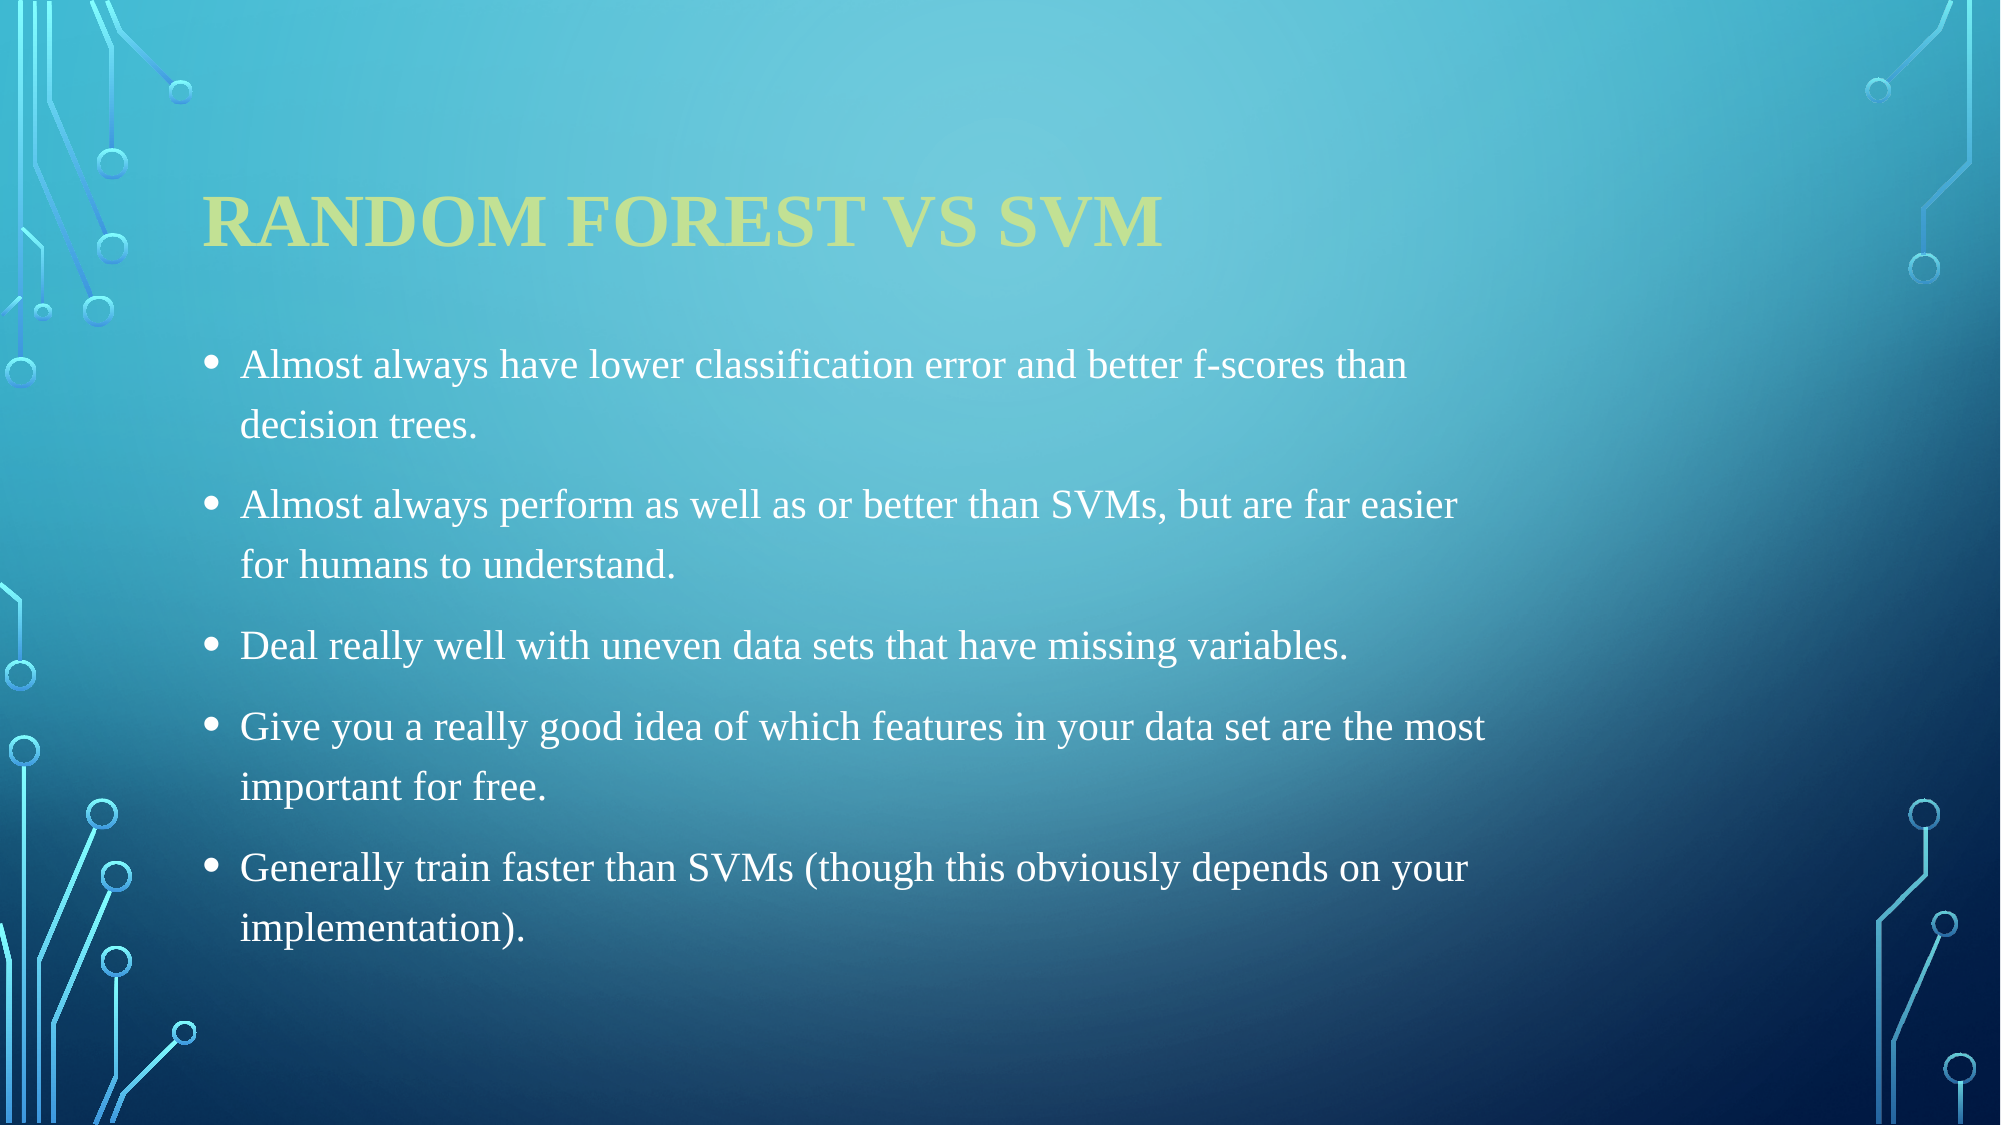

# Random forest vs svm
Almost always have lower classification error and better f-scores than decision trees.
Almost always perform as well as or better than SVMs, but are far easier for humans to understand.
Deal really well with uneven data sets that have missing variables.
Give you a really good idea of which features in your data set are the most important for free.
Generally train faster than SVMs (though this obviously depends on your implementation).